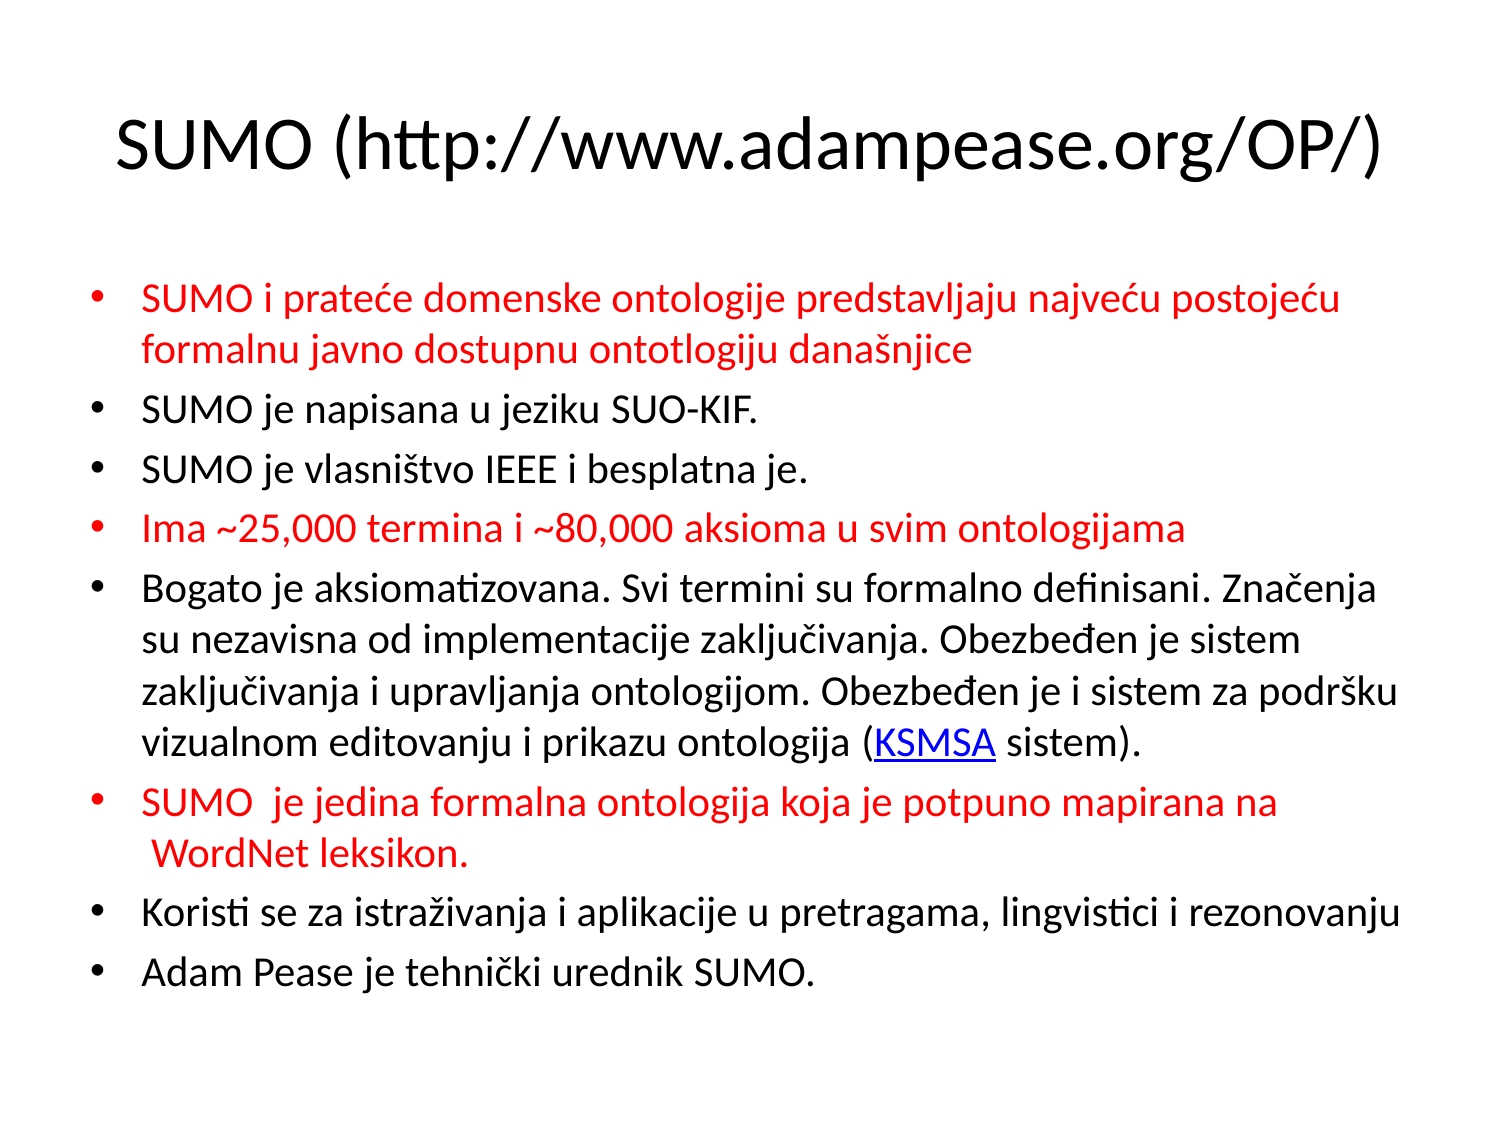

# SUMO (http://www.adampease.org/OP/)
SUMO i prateće domenske ontologije predstavljaju najveću postojeću formalnu javno dostupnu ontotlogiju današnjice
SUMO je napisana u jeziku SUO-KIF.
SUMO je vlasništvo IEEE i besplatna je.
Ima ~25,000 termina i ~80,000 aksioma u svim ontologijama
Bogato je aksiomatizovana. Svi termini su formalno definisani. Značenja su nezavisna od implementacije zaključivanja. Obezbeđen je sistem zaključivanja i upravljanja ontologijom. Obezbeđen je i sistem za podršku vizualnom editovanju i prikazu ontologija (KSMSA sistem).
SUMO  je jedina formalna ontologija koja je potpuno mapirana na  WordNet leksikon.
Koristi se za istraživanja i aplikacije u pretragama, lingvistici i rezonovanju
Adam Pease je tehnički urednik SUMO.